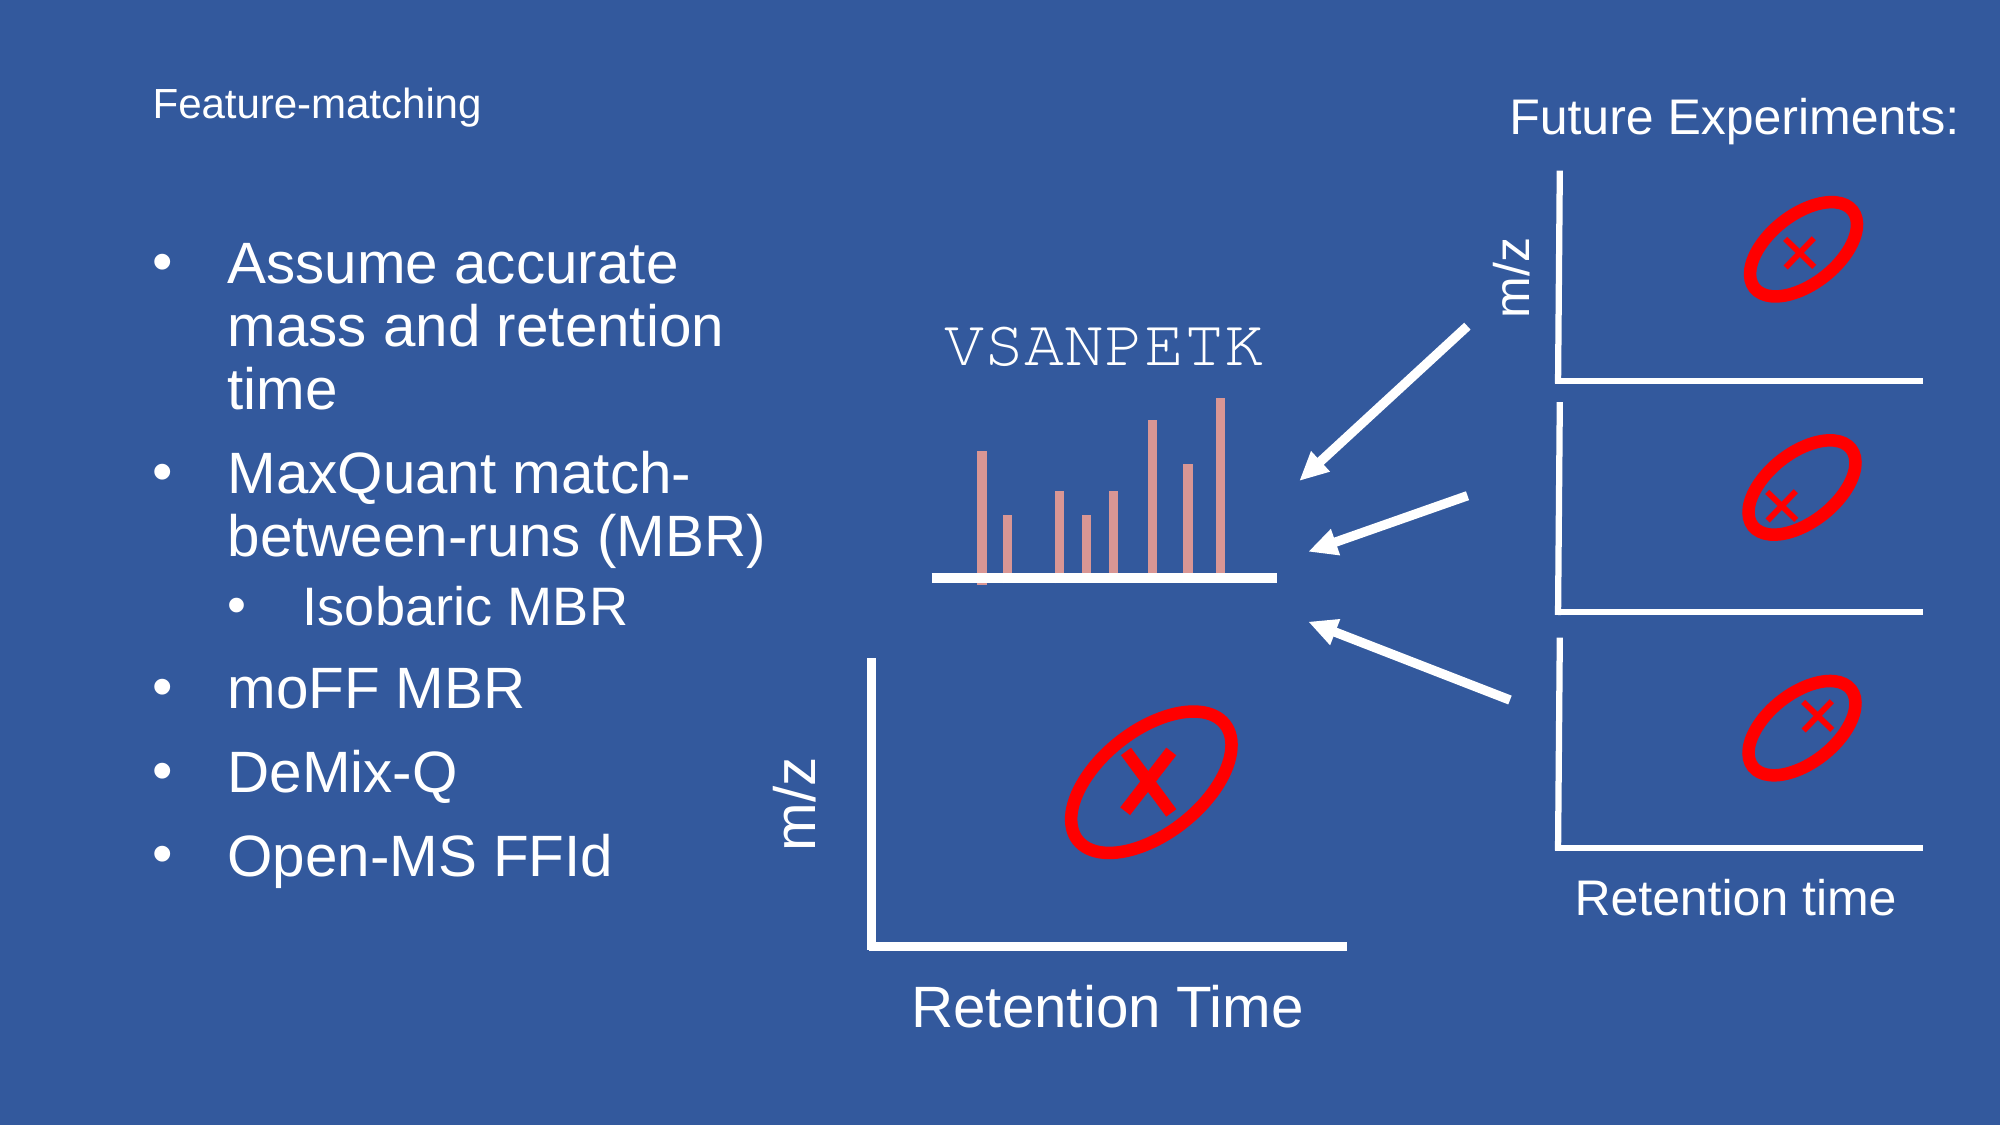

# Feature-matching
Future Experiments:
+

Assume accurate mass and retention time
MaxQuant match-between-runs (MBR)
Isobaric MBR
moFF MBR
DeMix-Q
Open-MS FFId

m/z
VSANPETK
+

+

m/z
Retention Time

Retention time